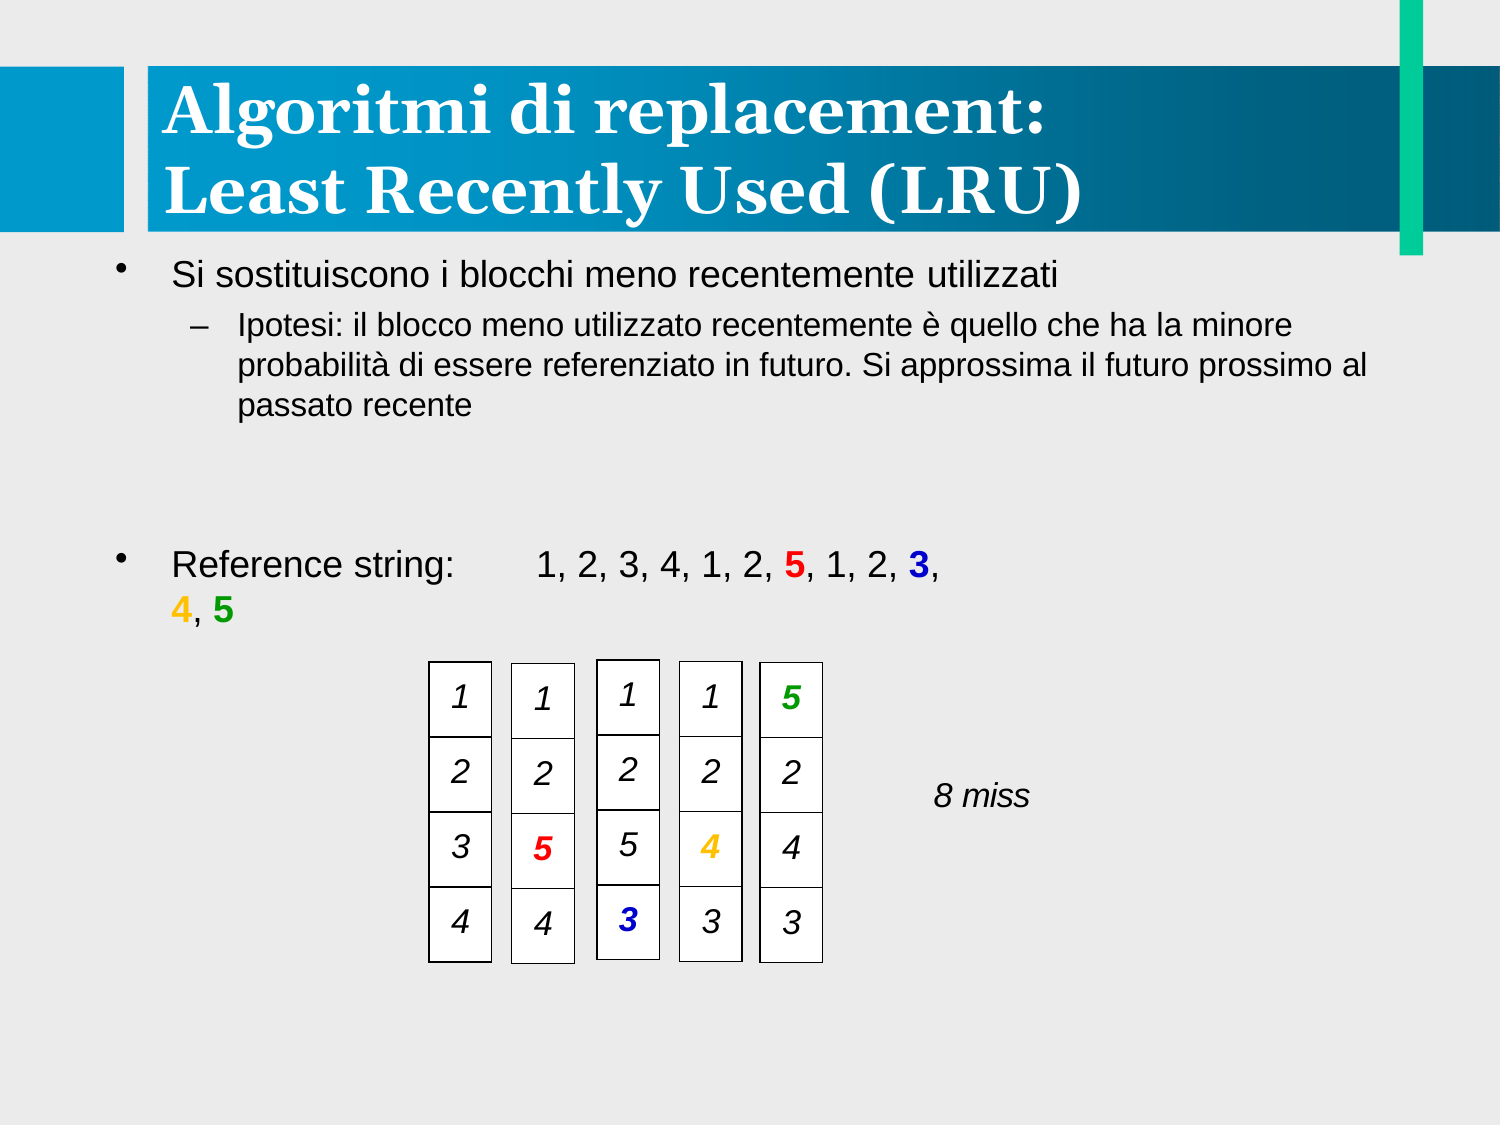

# Algoritmi di replacement:  Least Recently Used (LRU)

Si sostituiscono i blocchi meno recentemente utilizzati
–	Ipotesi: il blocco meno utilizzato recentemente è quello che ha la minore  probabilità di essere referenziato in futuro. Si approssima il futuro prossimo al  passato recente
Reference string:	1, 2, 3, 4, 1, 2, 5, 1, 2, 3, 4, 5
| 1 |
| --- |
| 2 |
| 5 |
| 3 |
| 1 |
| --- |
| 2 |
| 4 |
| 3 |
| 1 |
| --- |
| 2 |
| 3 |
| 4 |
| 5 |
| --- |
| 2 |
| 4 |
| 3 |
| 1 |
| --- |
| 2 |
| 5 |
| 4 |
8 miss